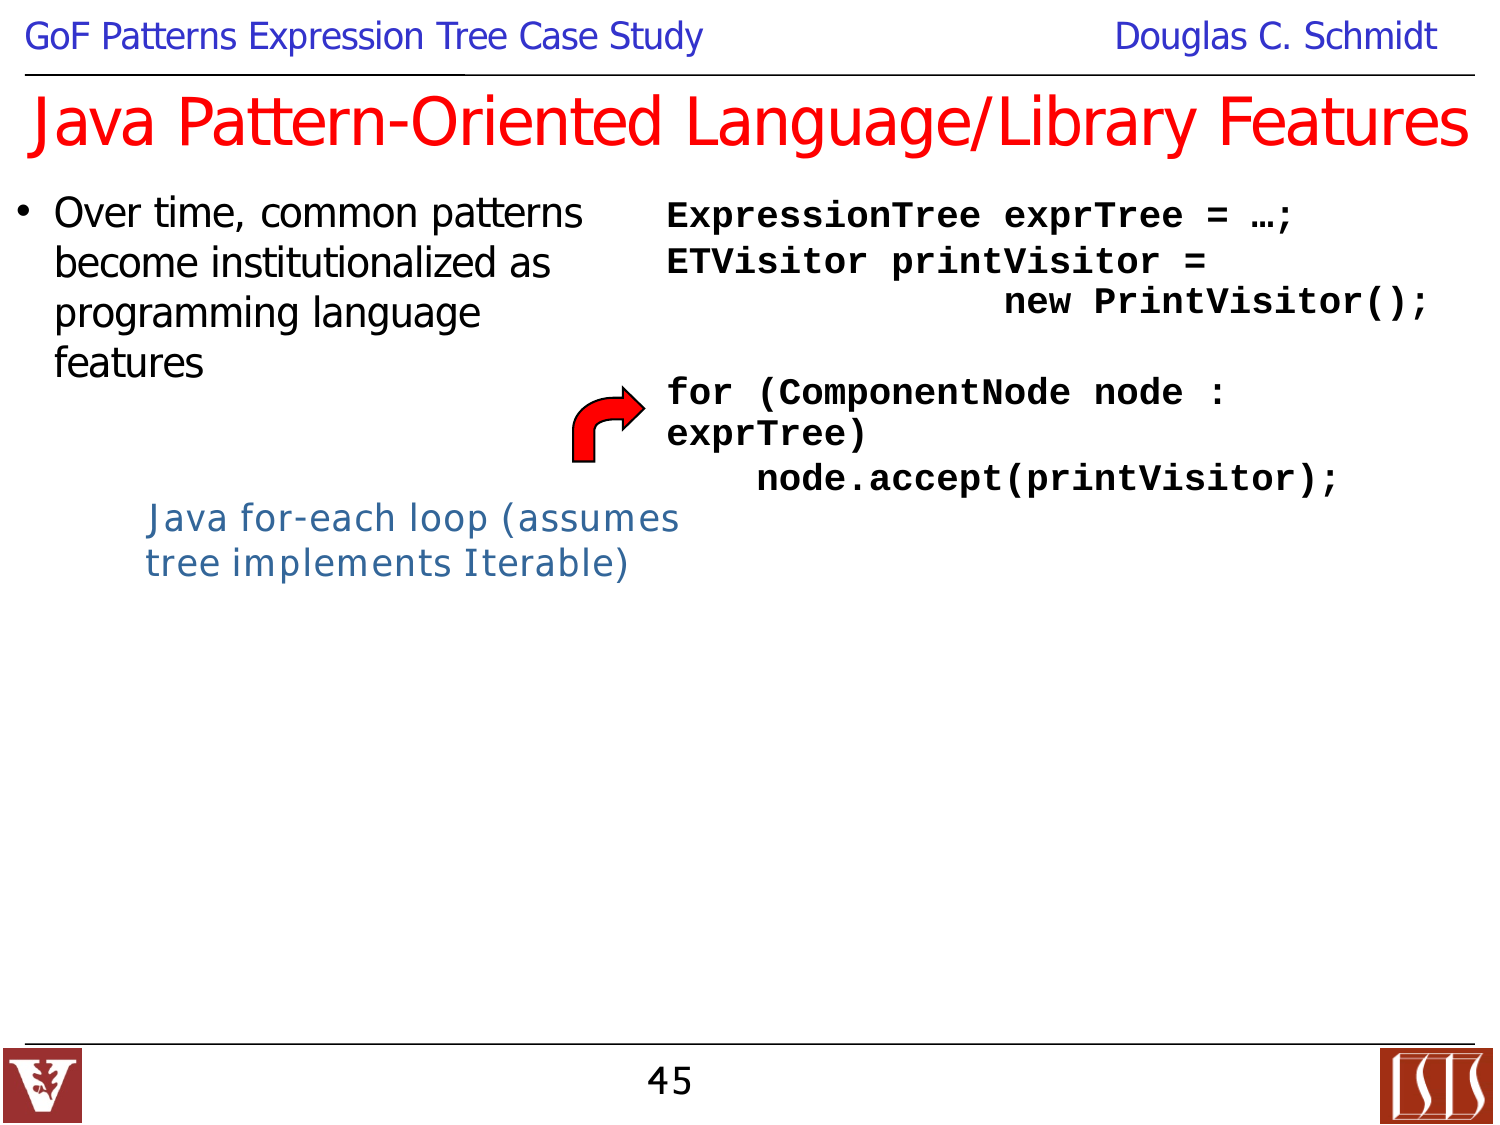

# Java Pattern-Oriented Language/Library Features
Over time, common patterns become institutionalized as programming language features
ExpressionTree exprTree = …;
ETVisitor printVisitor =
               new PrintVisitor();

for (ComponentNode node : exprTree)
    node.accept(printVisitor);

Java for-each loop (assumes tree implements Iterable)